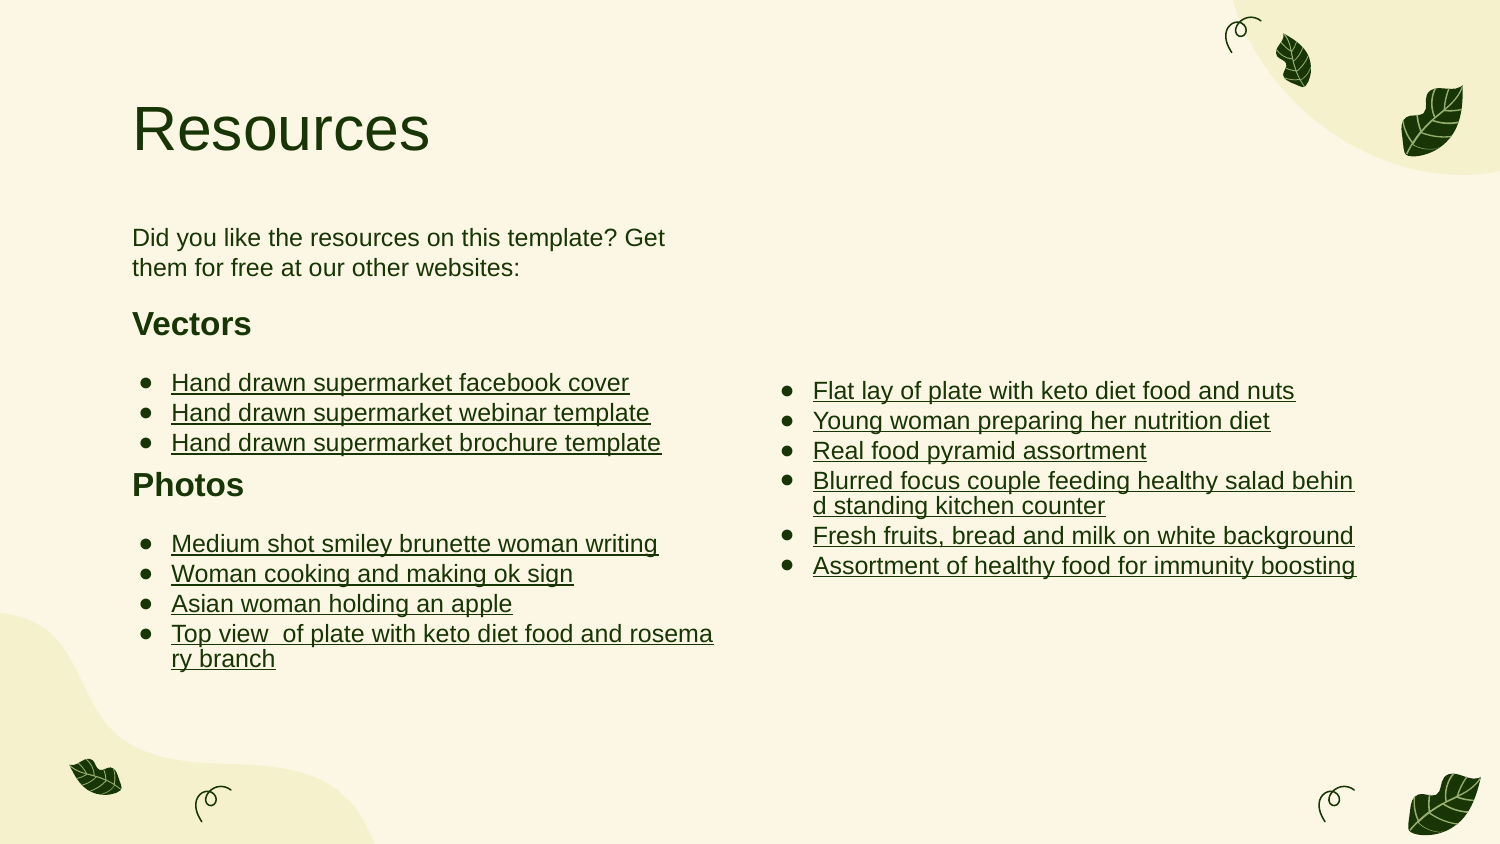

# Resources
Did you like the resources on this template? Get them for free at our other websites:
Vectors
Hand drawn supermarket facebook cover
Hand drawn supermarket webinar template
Hand drawn supermarket brochure template
Photos
Medium shot smiley brunette woman writing
Woman cooking and making ok sign
Asian woman holding an apple
Top view  of plate with keto diet food and rosemary branch
Flat lay of plate with keto diet food and nuts
Young woman preparing her nutrition diet
Real food pyramid assortment
Blurred focus couple feeding healthy salad behind standing kitchen counter
Fresh fruits, bread and milk on white background
Assortment of healthy food for immunity boosting